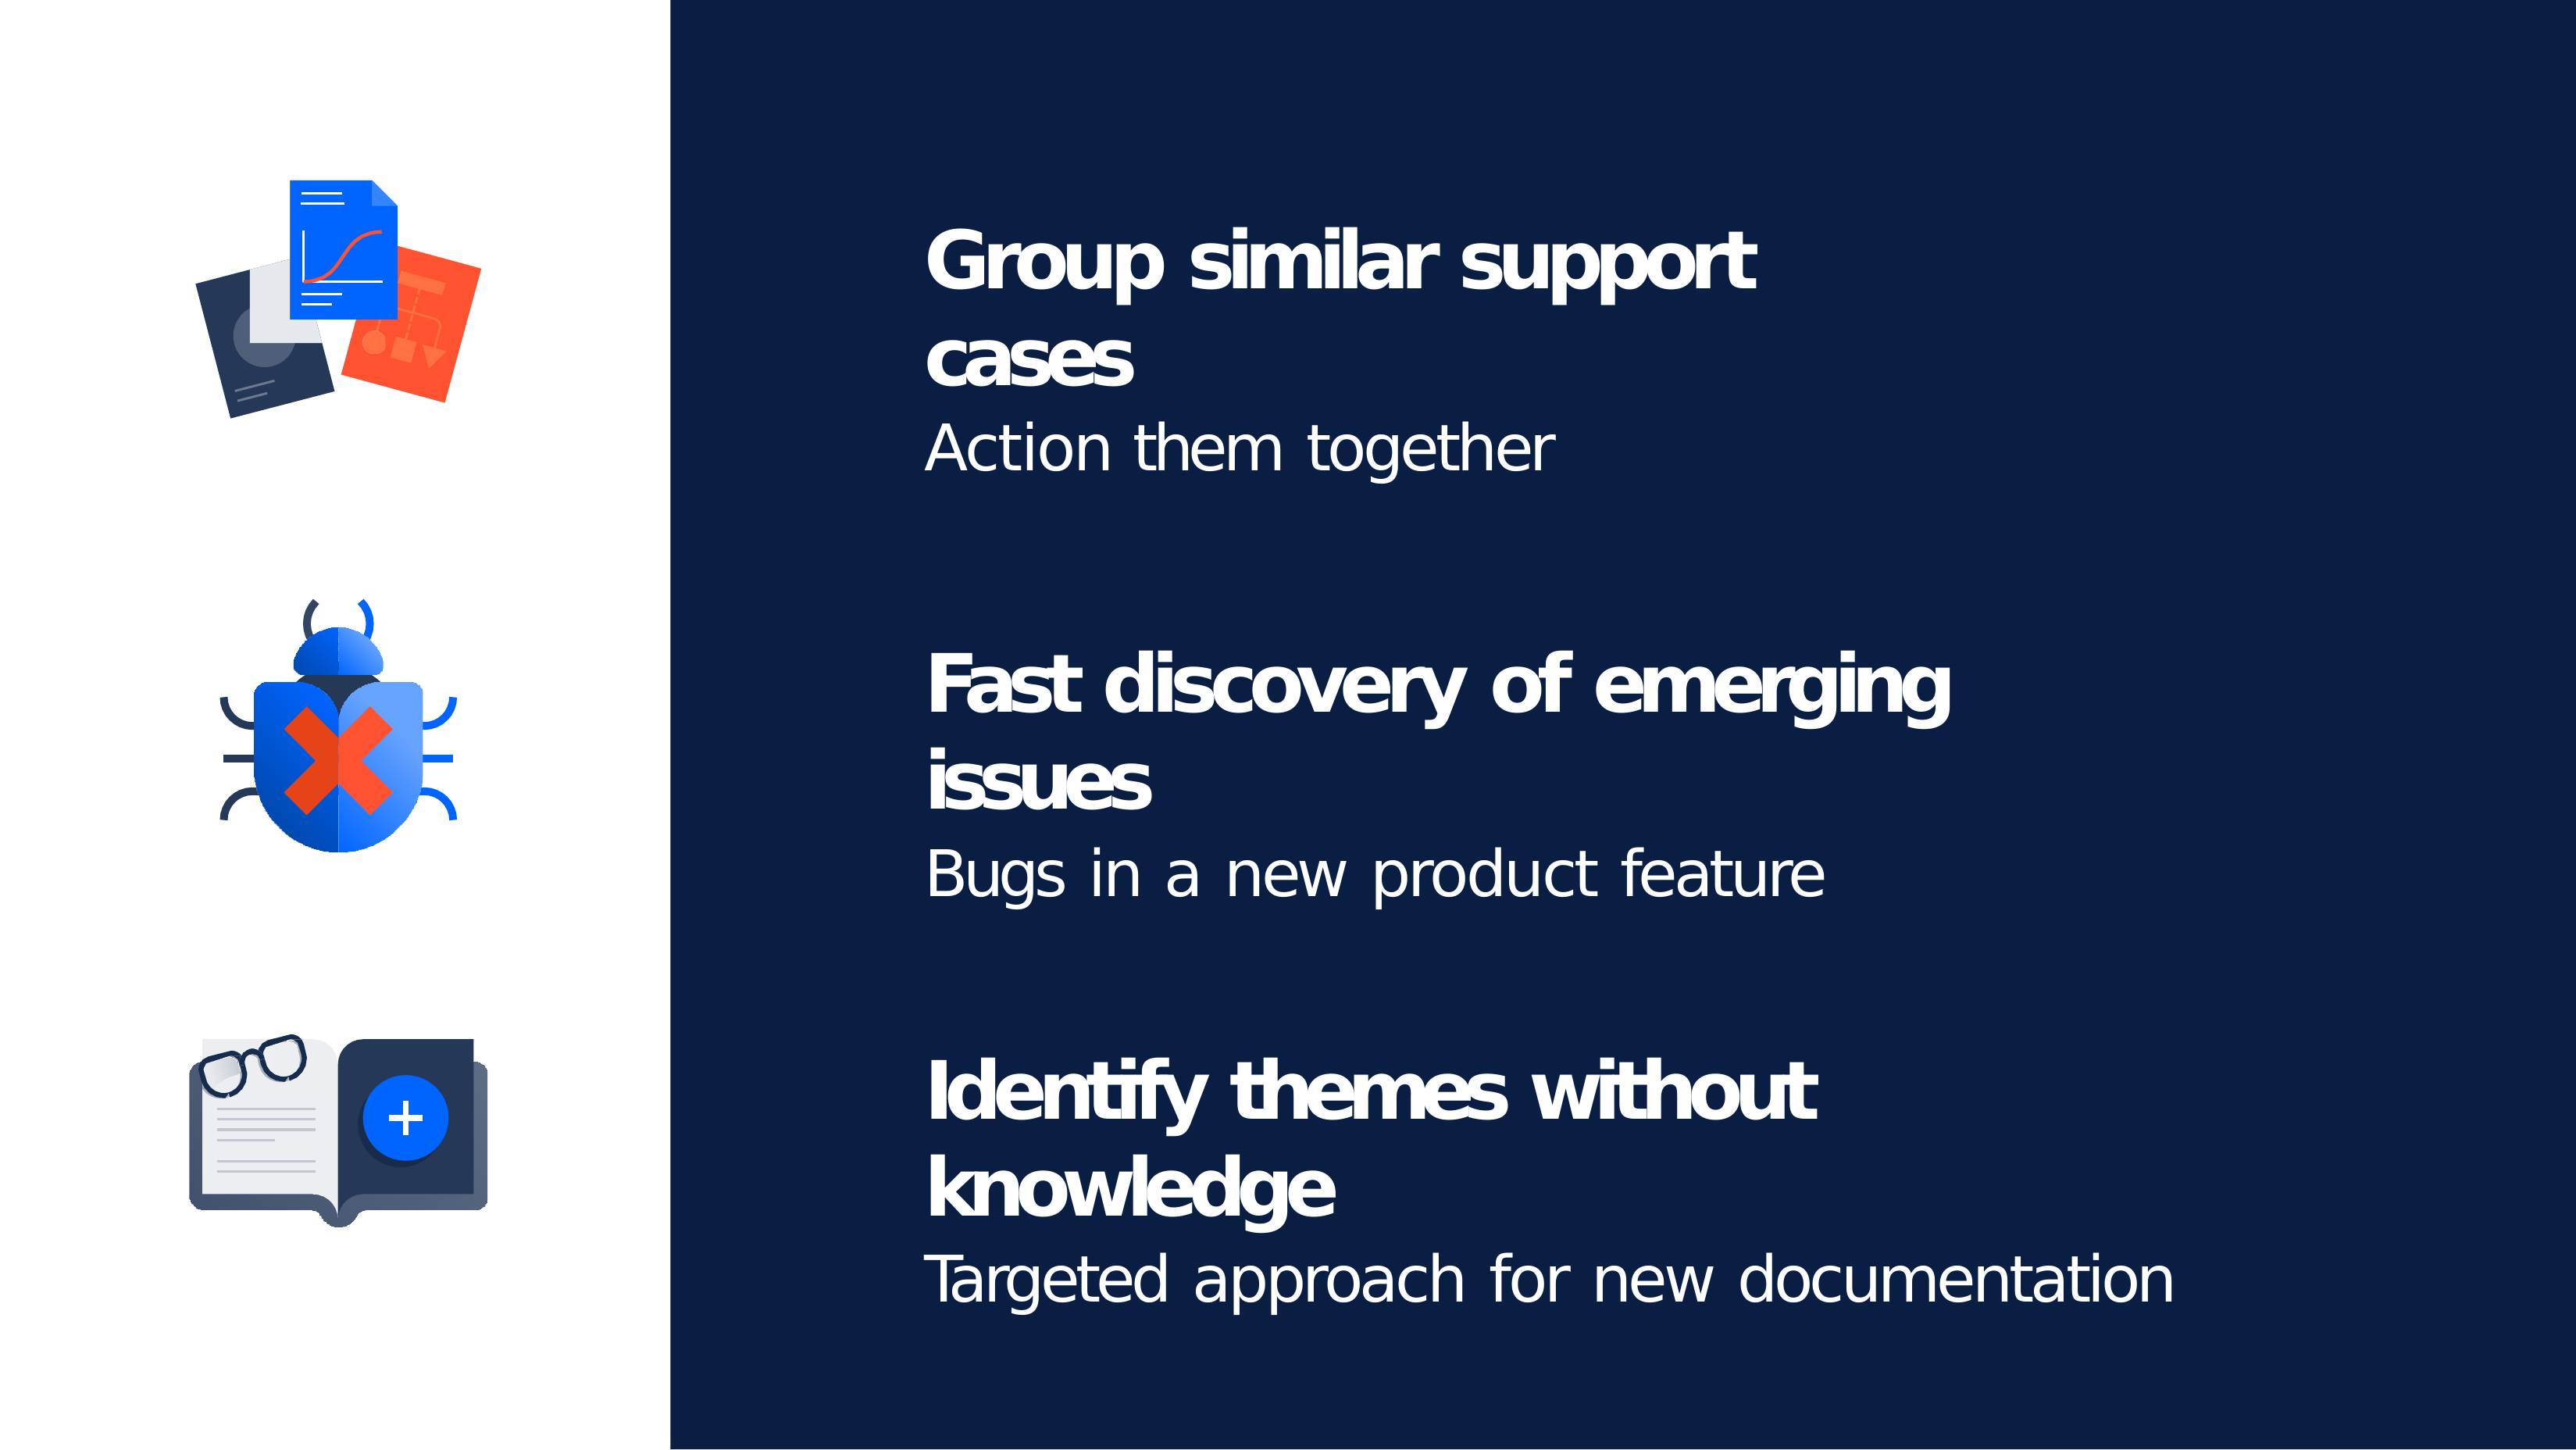

# Group similar support cases
Action them together

Fast discovery of emerging issues
Bugs in a new product feature

Identify themes without knowledge
Targeted approach for new documentation